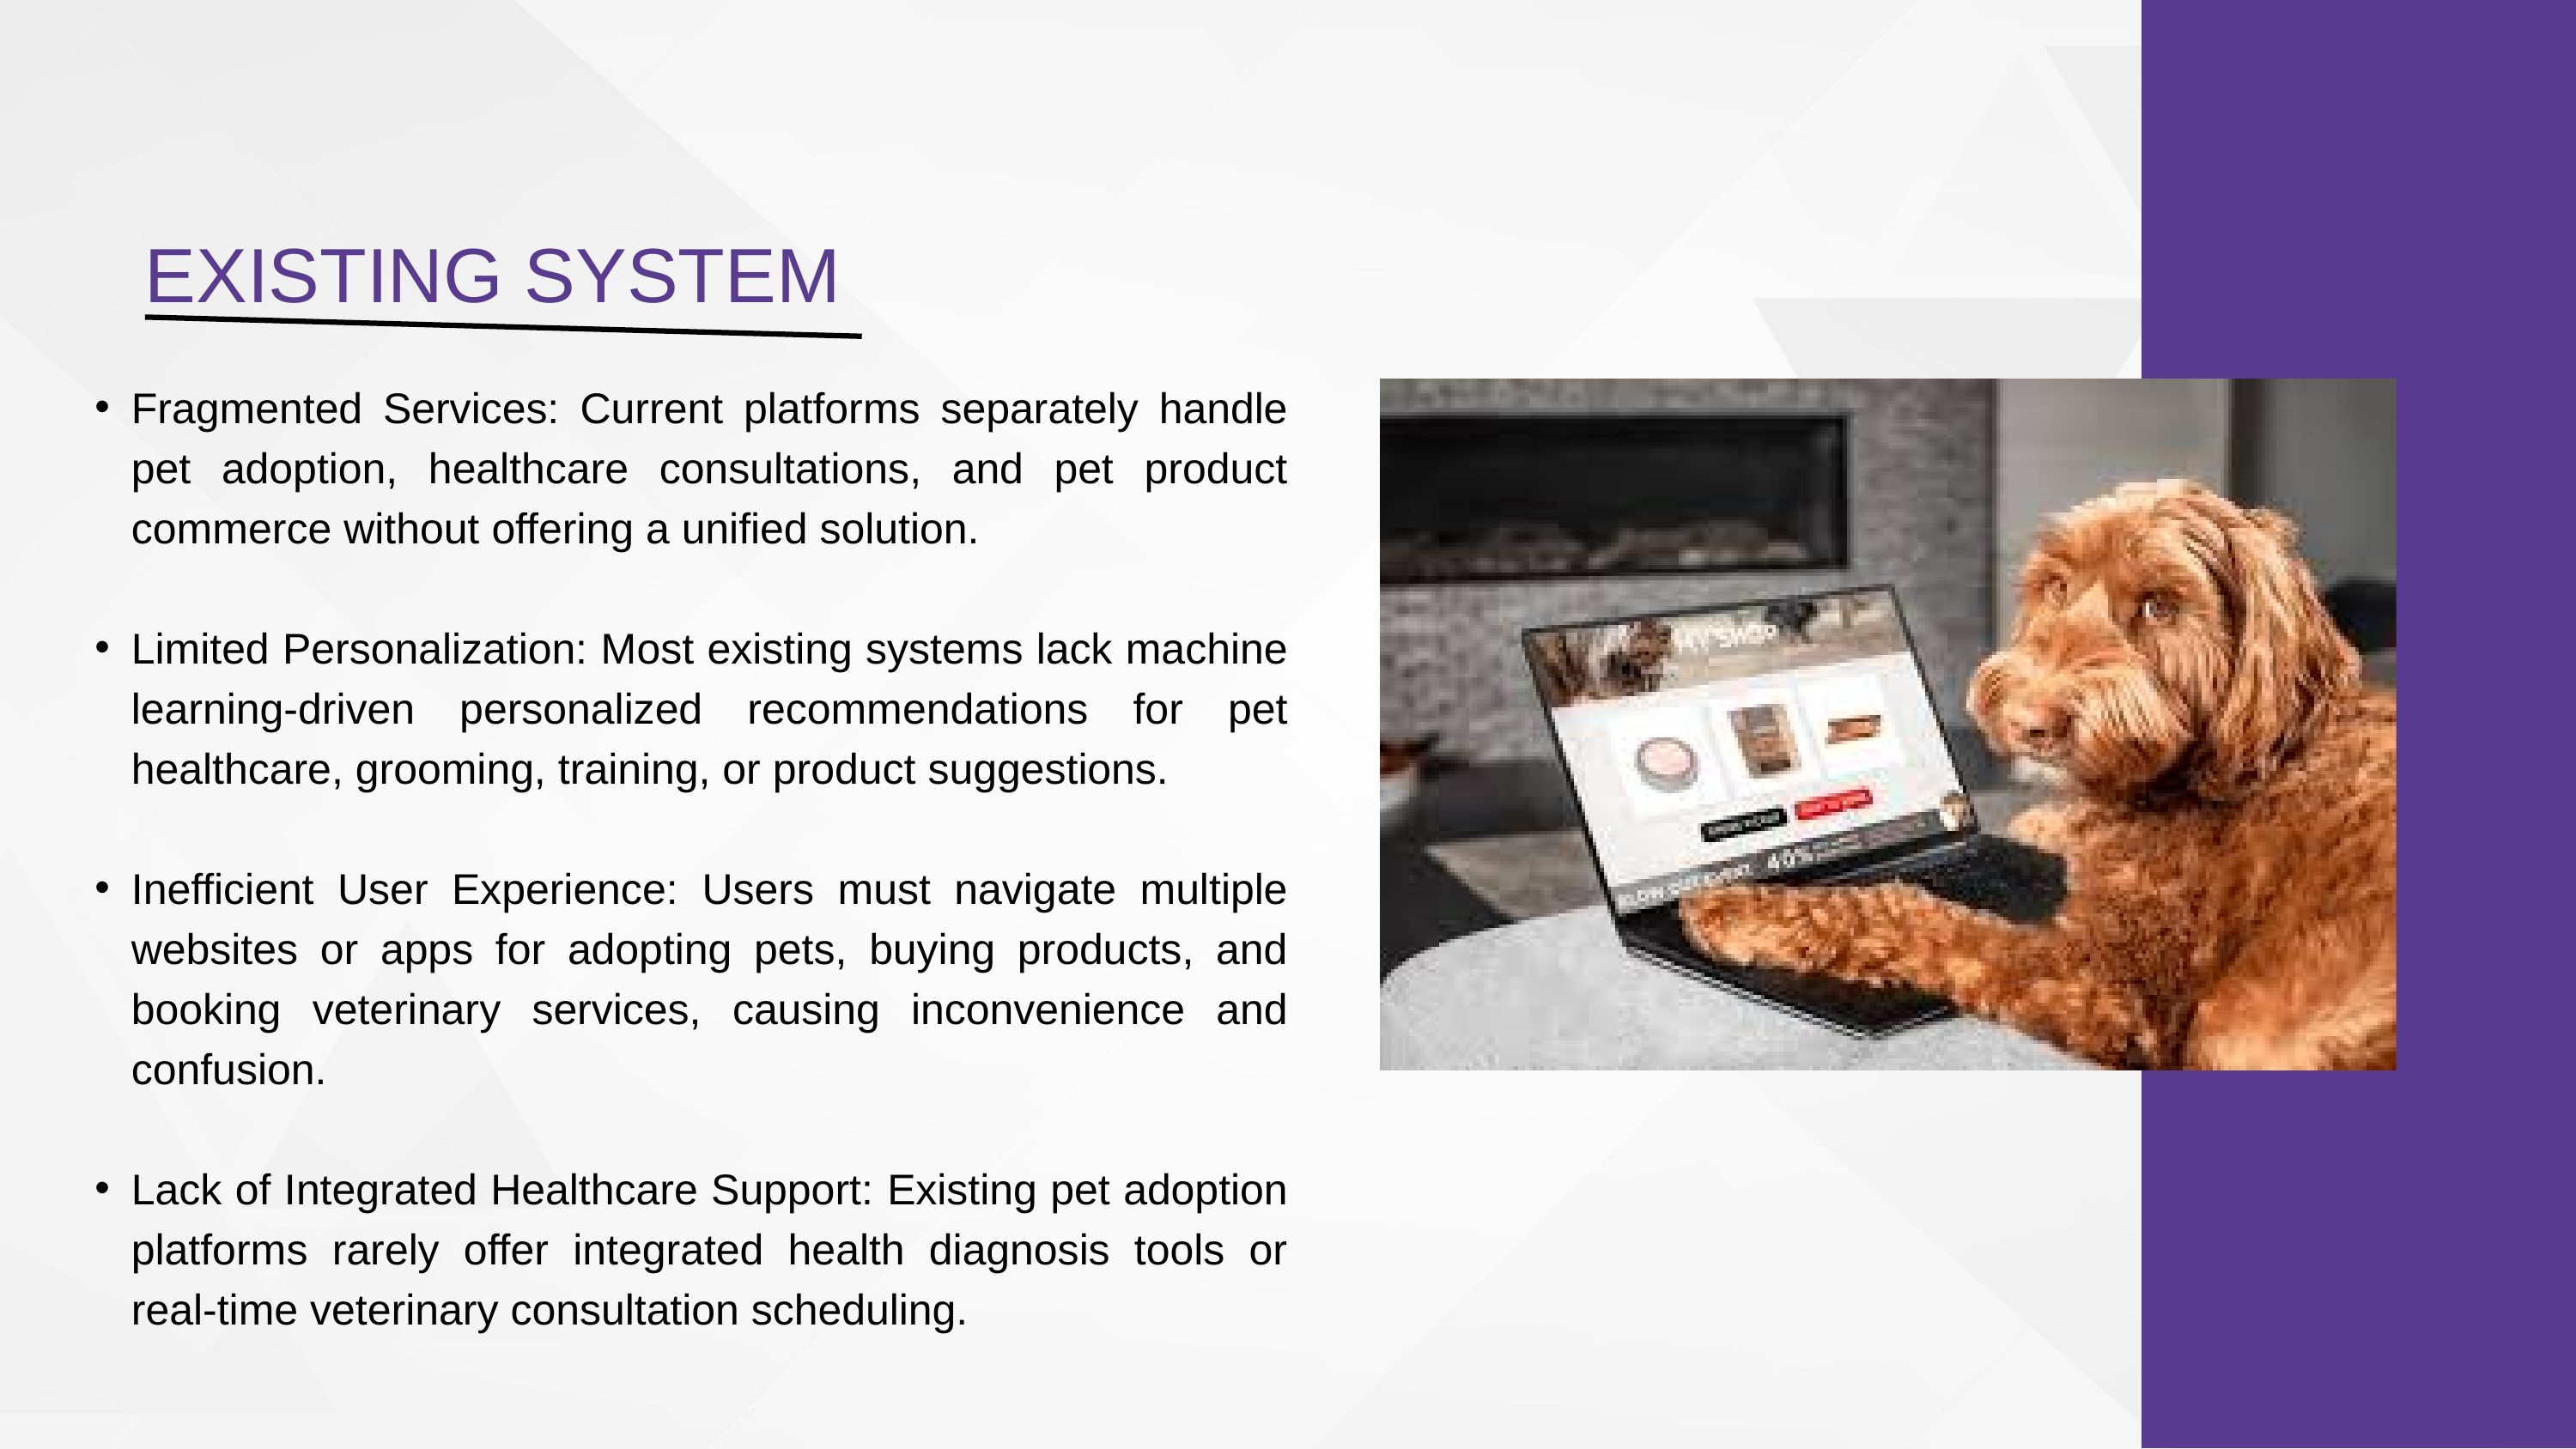

EXISTING SYSTEM

Fragmented Services: Current platforms separately handle pet adoption, healthcare consultations, and pet product commerce without offering a unified solution.

Limited Personalization: Most existing systems lack machine learning-driven personalized recommendations for pet healthcare, grooming, training, or product suggestions.

Inefficient User Experience: Users must navigate multiple websites or apps for adopting pets, buying products, and booking veterinary services, causing inconvenience and confusion.

Lack of Integrated Healthcare Support: Existing pet adoption platforms rarely offer integrated health diagnosis tools or real-time veterinary consultation scheduling.